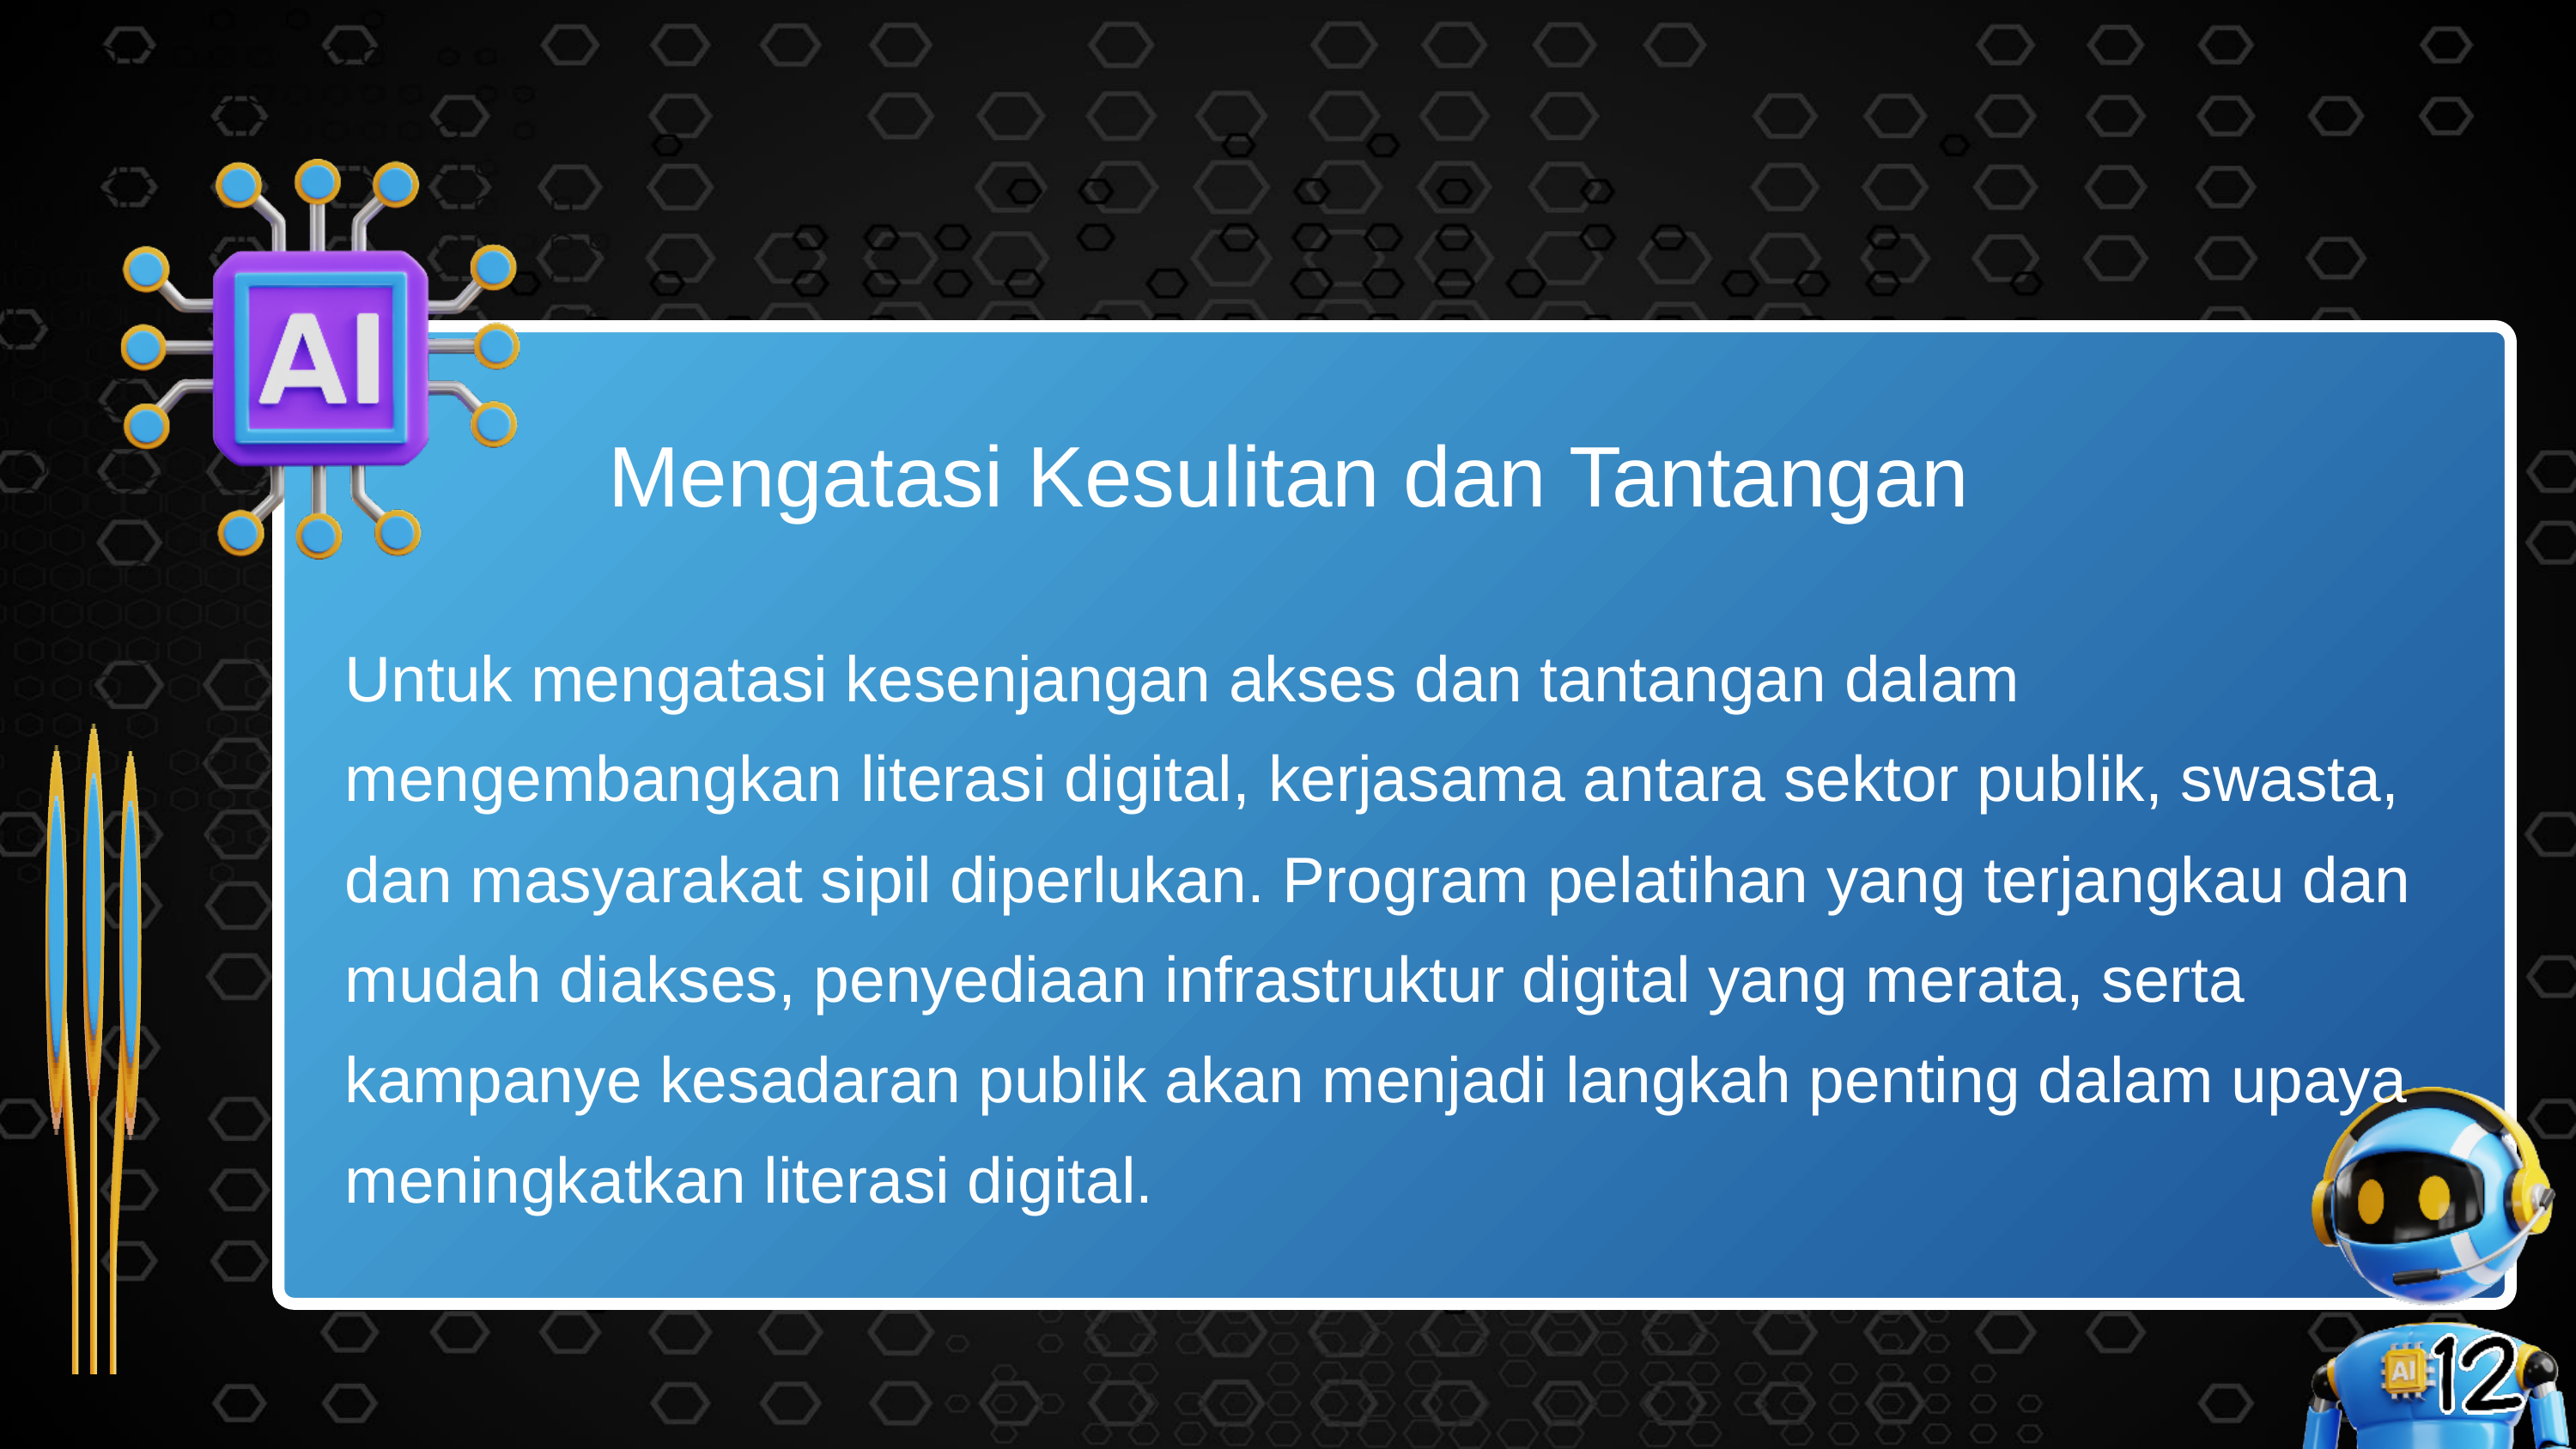

Mengatasi Kesulitan dan Tantangan
Untuk mengatasi kesenjangan akses dan tantangan dalam mengembangkan literasi digital, kerjasama antara sektor publik, swasta, dan masyarakat sipil diperlukan. Program pelatihan yang terjangkau dan mudah diakses, penyediaan infrastruktur digital yang merata, serta kampanye kesadaran publik akan menjadi langkah penting dalam upaya meningkatkan literasi digital.